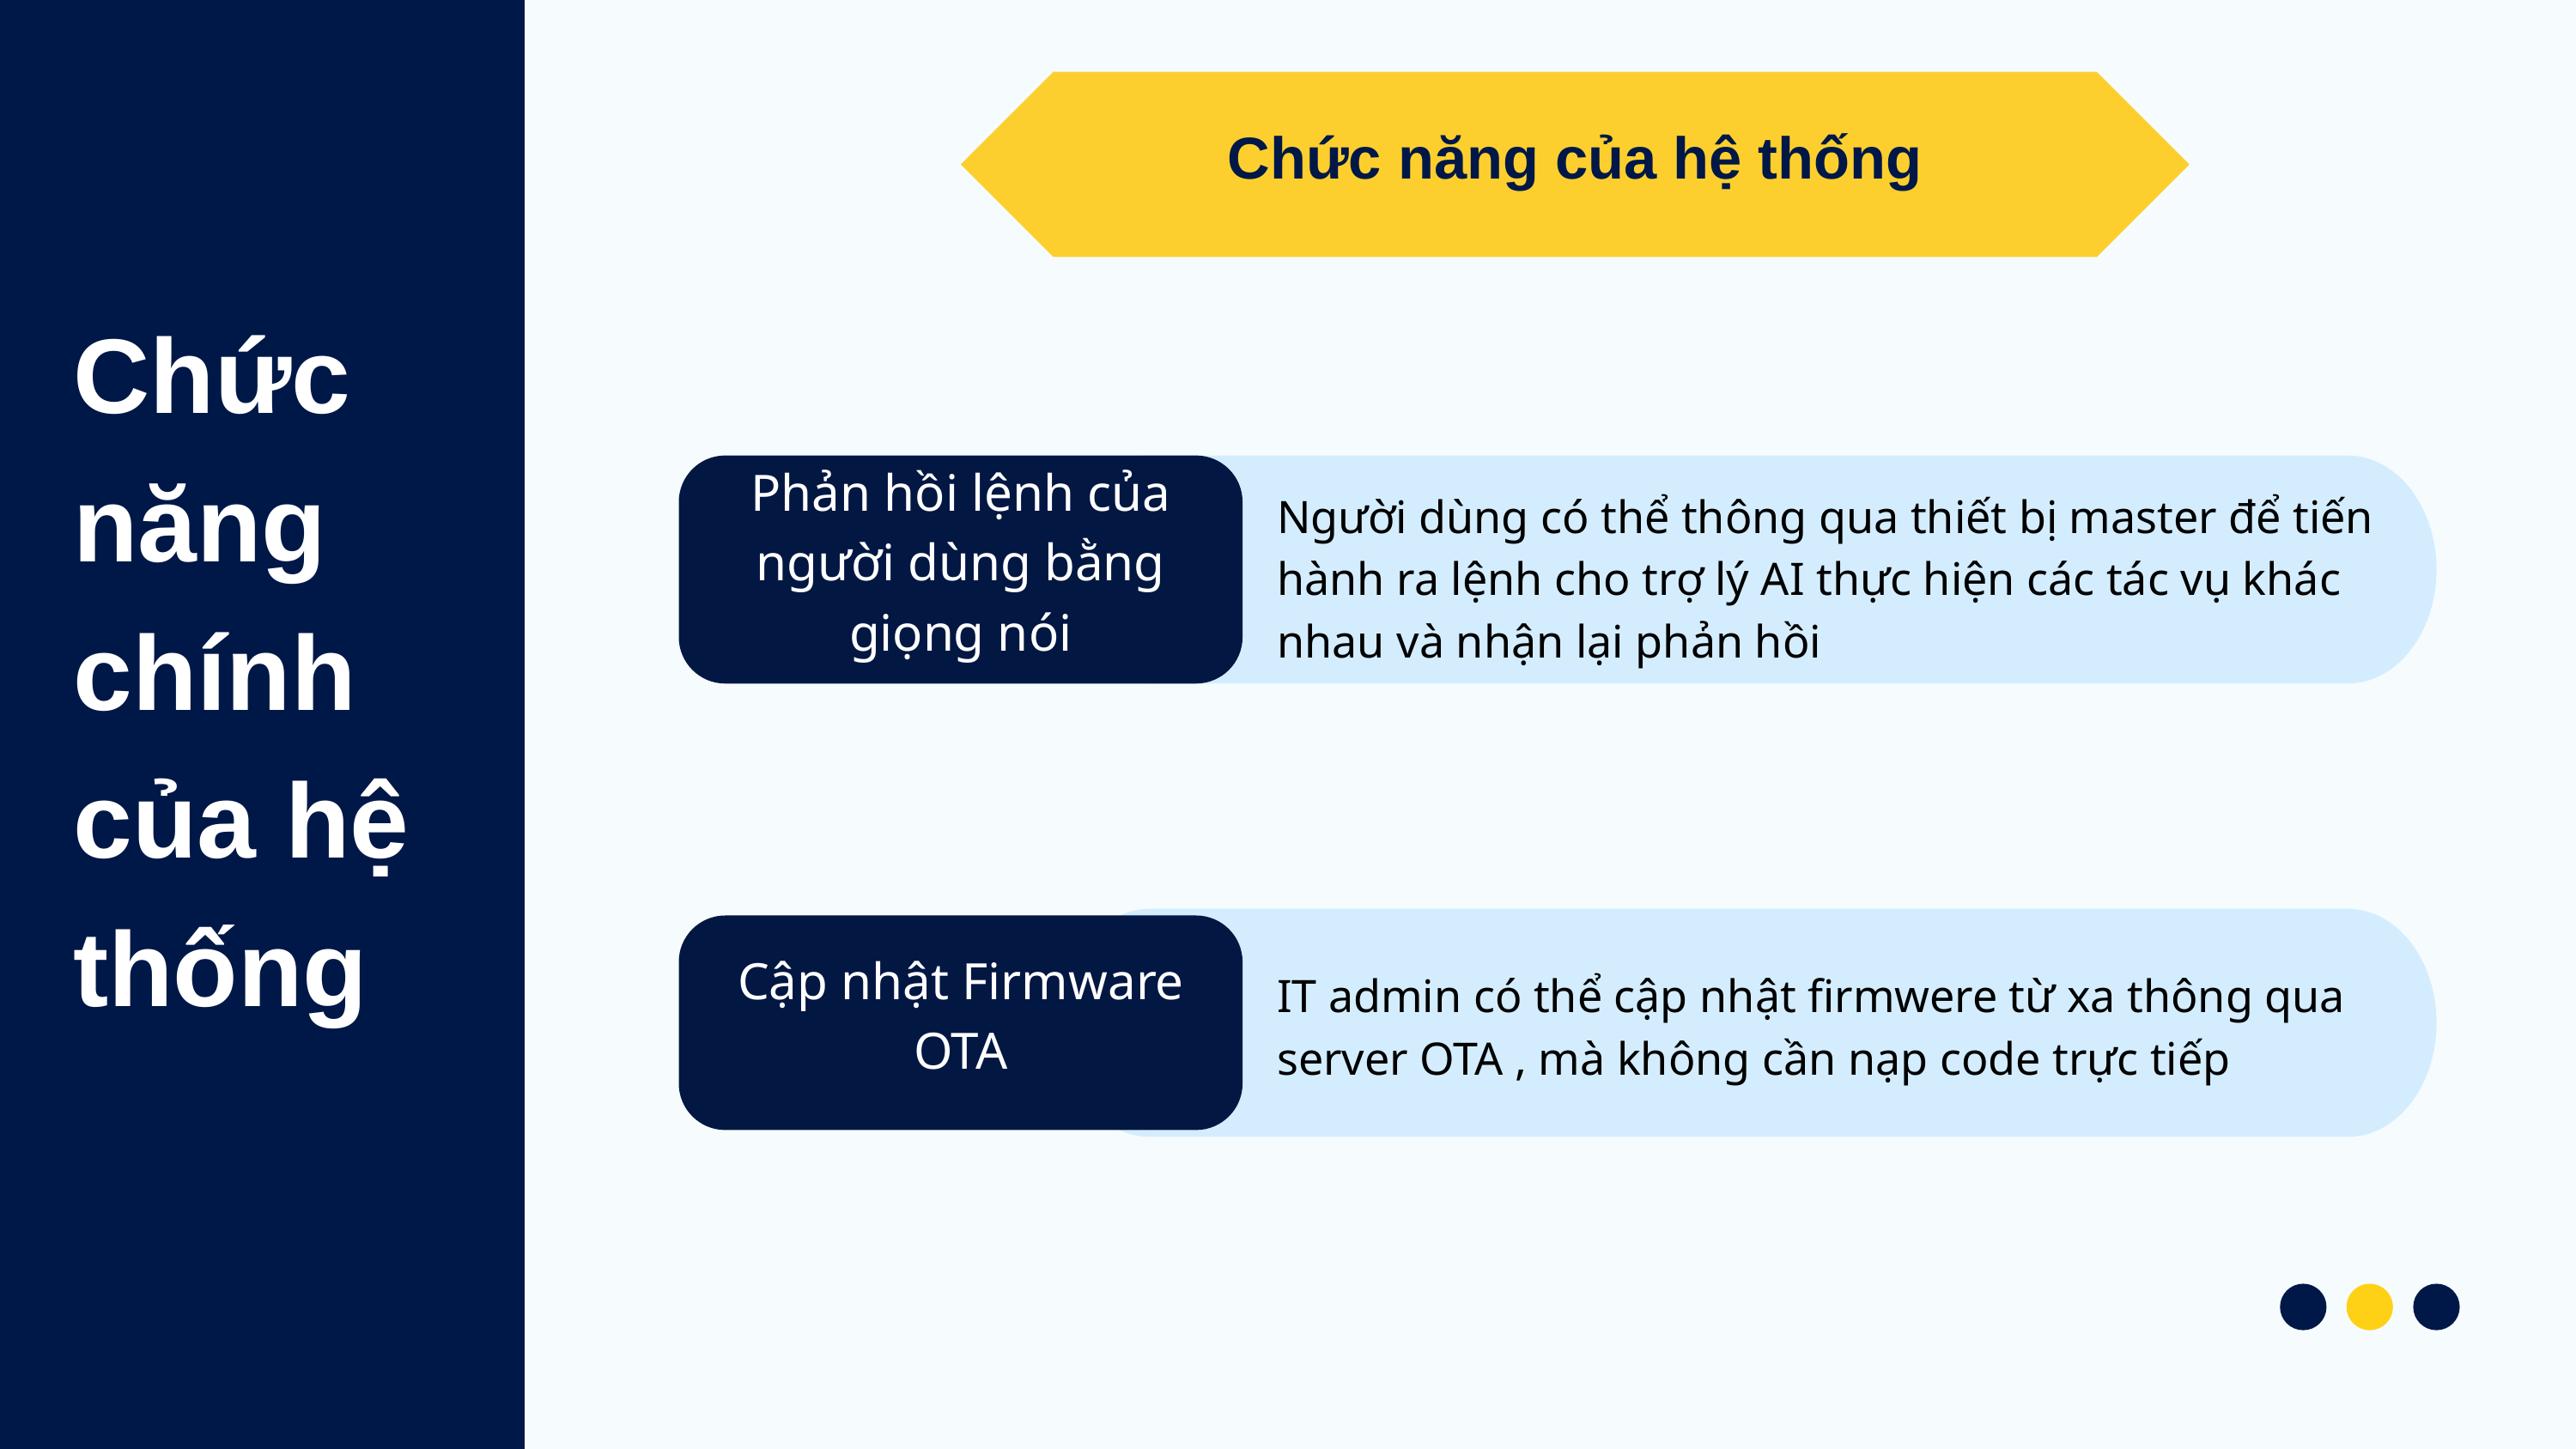

Chức năng của hệ thống
Chức năng chính của hệ thống

Phản hồi lệnh của người dùng bằng giọng nói

Người dùng có thể thông qua thiết bị master để tiến hành ra lệnh cho trợ lý AI thực hiện các tác vụ khác nhau và nhận lại phản hồi

Cập nhật Firmware
OTA
IT admin có thể cập nhật firmwere từ xa thông qua server OTA , mà không cần nạp code trực tiếp